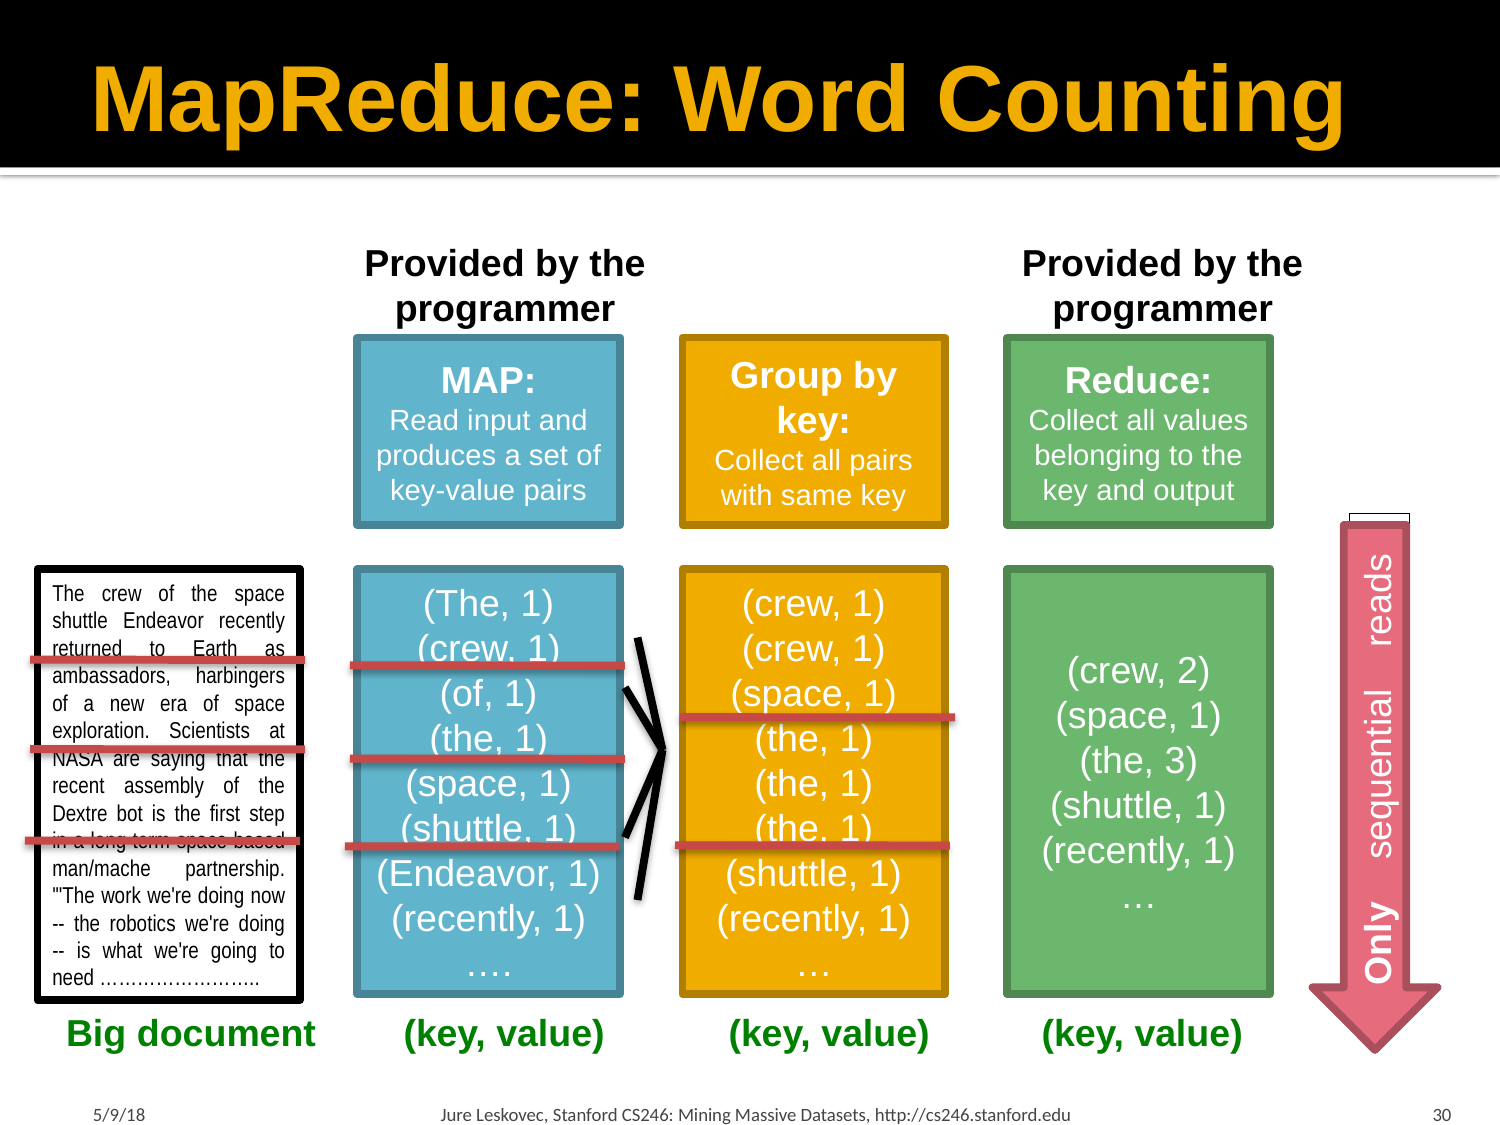

# MapReduce: Word Counting
Provided by the programmer
Provided by the programmer
MAP:
Read input and produces a set of key-value pairs
Group by key:
Collect all pairs with same key
Reduce:
Collect all values belonging to the key and output

Sequentially read the data
Only    sequential    reads
The crew of the space shuttle Endeavor recently returned to Earth as ambassadors, harbingers of a new era of space exploration. Scientists at NASA are saying that the recent assembly of the Dextre bot is the first step in a long-term space-based man/mache partnership. '"The work we're doing now -- the robotics we're doing -- is what we're going to need ……………………..
(The, 1)
(crew, 1)
(of, 1)
(the, 1)
(space, 1)
(shuttle, 1)
(Endeavor, 1)
(recently, 1)
….
(crew, 1)
(crew, 1)
(space, 1)
(the, 1)
(the, 1)
(the, 1)
(shuttle, 1)
(recently, 1)
…
(crew, 2)
(space, 1)
(the, 3)
(shuttle, 1)
(recently, 1)
…
Big document
(key, value)
(key, value)
(key, value)
5/9/18
Jure Leskovec, Stanford CS246: Mining Massive Datasets, http://cs246.stanford.edu
30